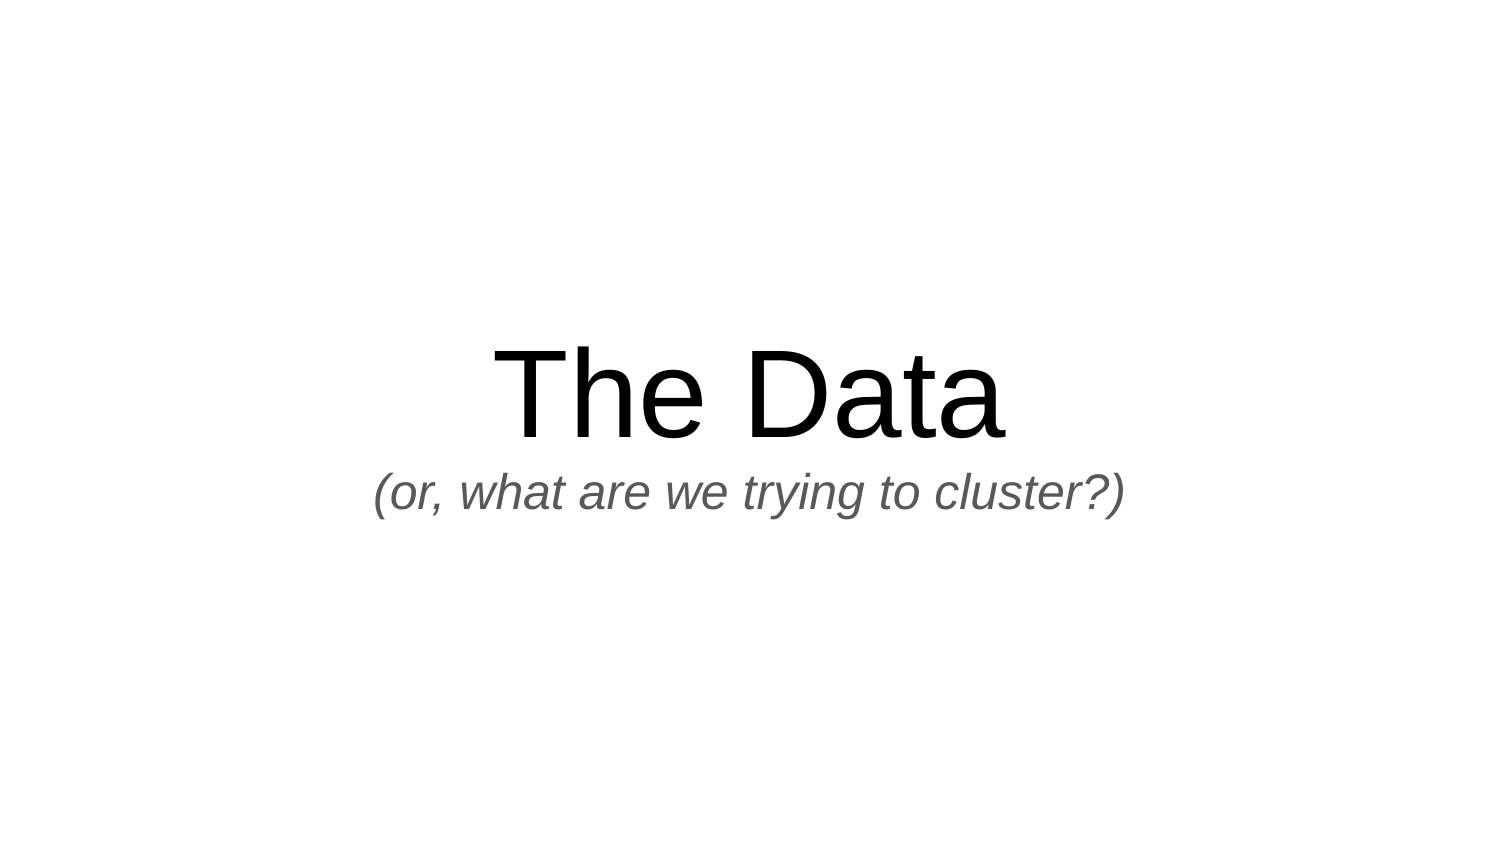

# The Data
(or, what are we trying to cluster?)